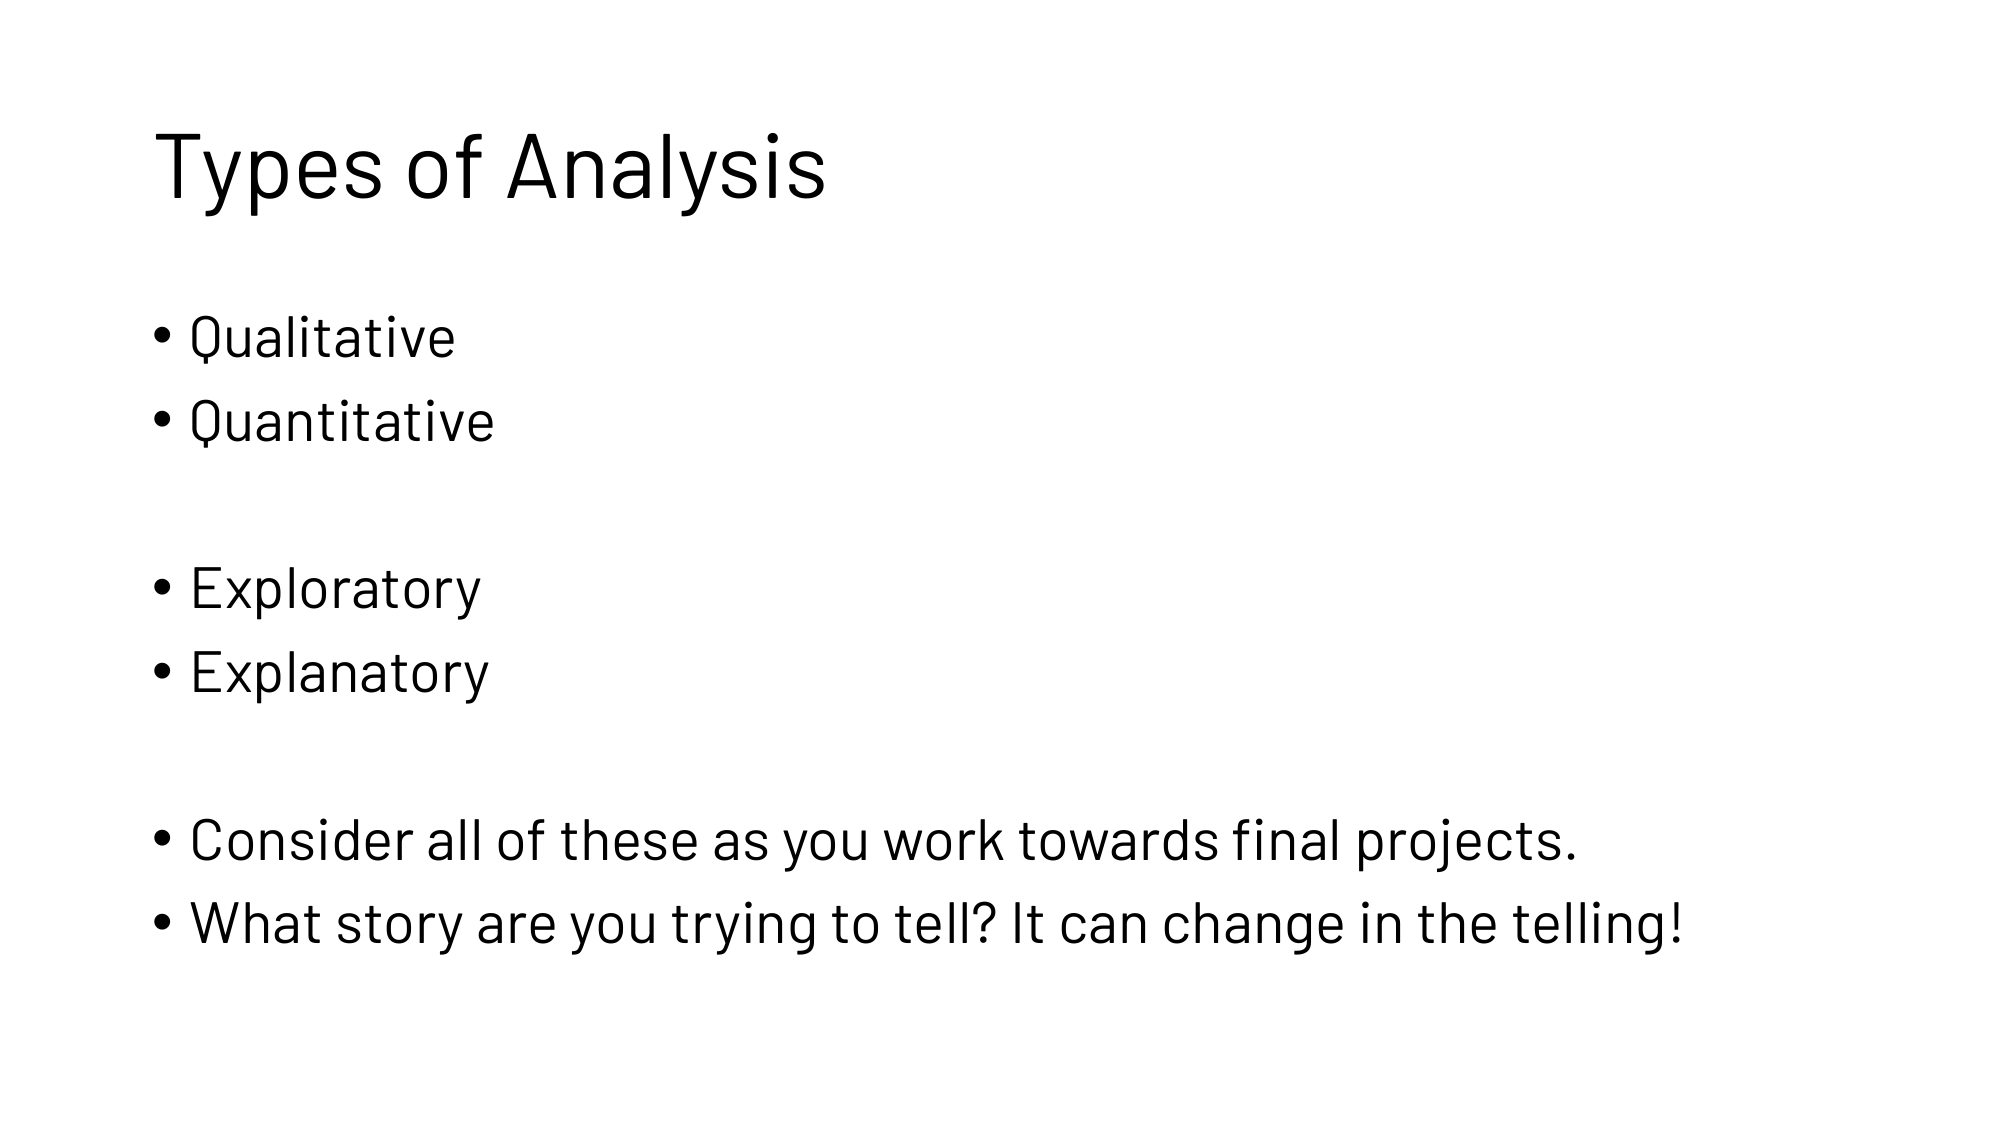

# Types of Analysis
Qualitative
Quantitative

Exploratory
Explanatory

Consider all of these as you work towards final projects.
What story are you trying to tell? It can change in the telling!